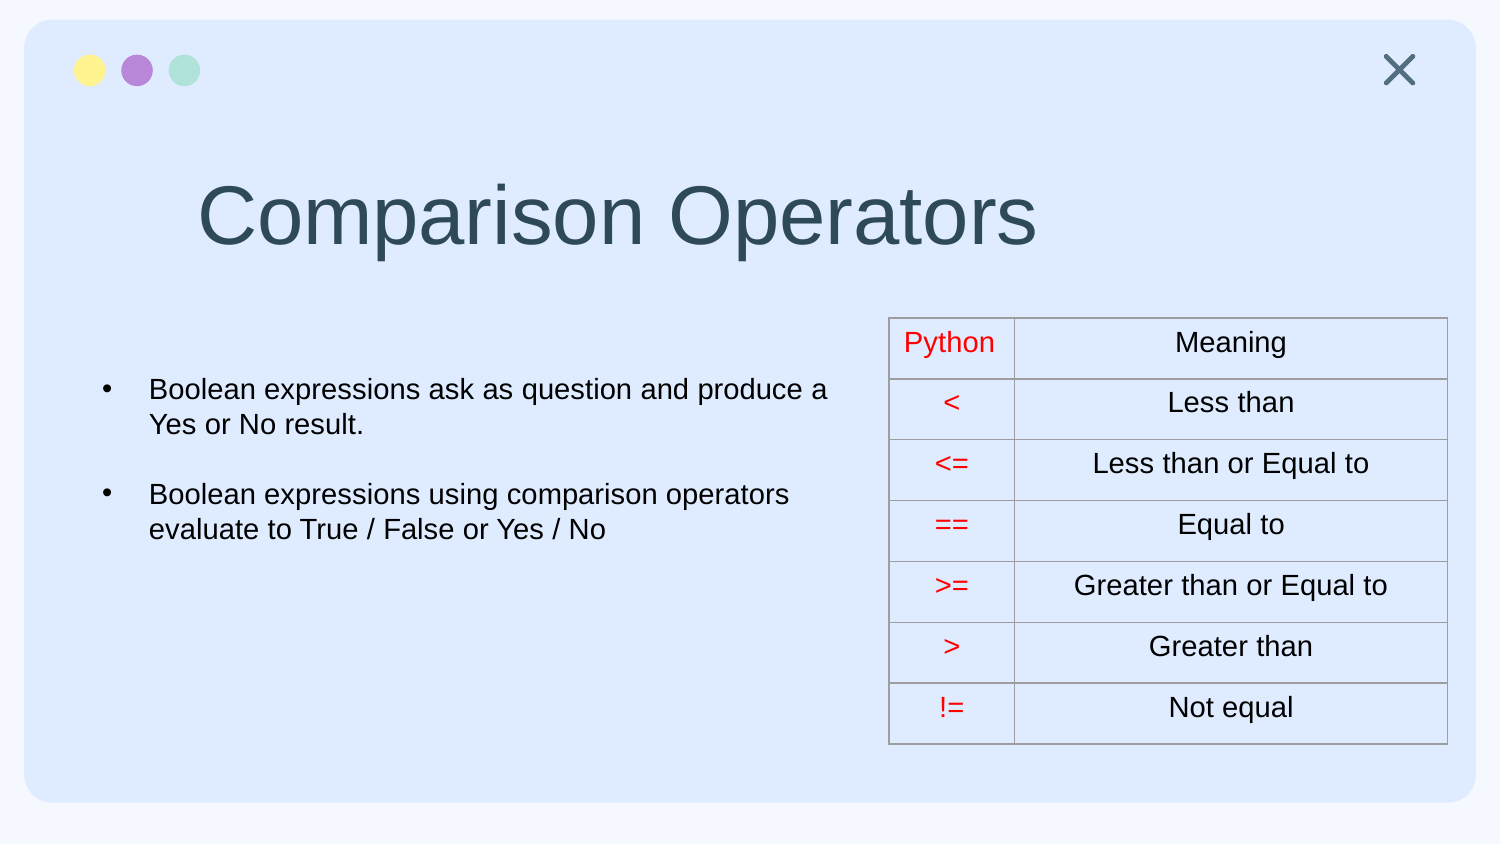

# Comparison Operators
| Python | Meaning |
| --- | --- |
| < | Less than |
| <= | Less than or Equal to |
| == | Equal to |
| >= | Greater than or Equal to |
| > | Greater than |
| != | Not equal |

Boolean expressions ask as question and produce a Yes or No result.

Boolean expressions using comparison operators evaluate to True / False or Yes / No